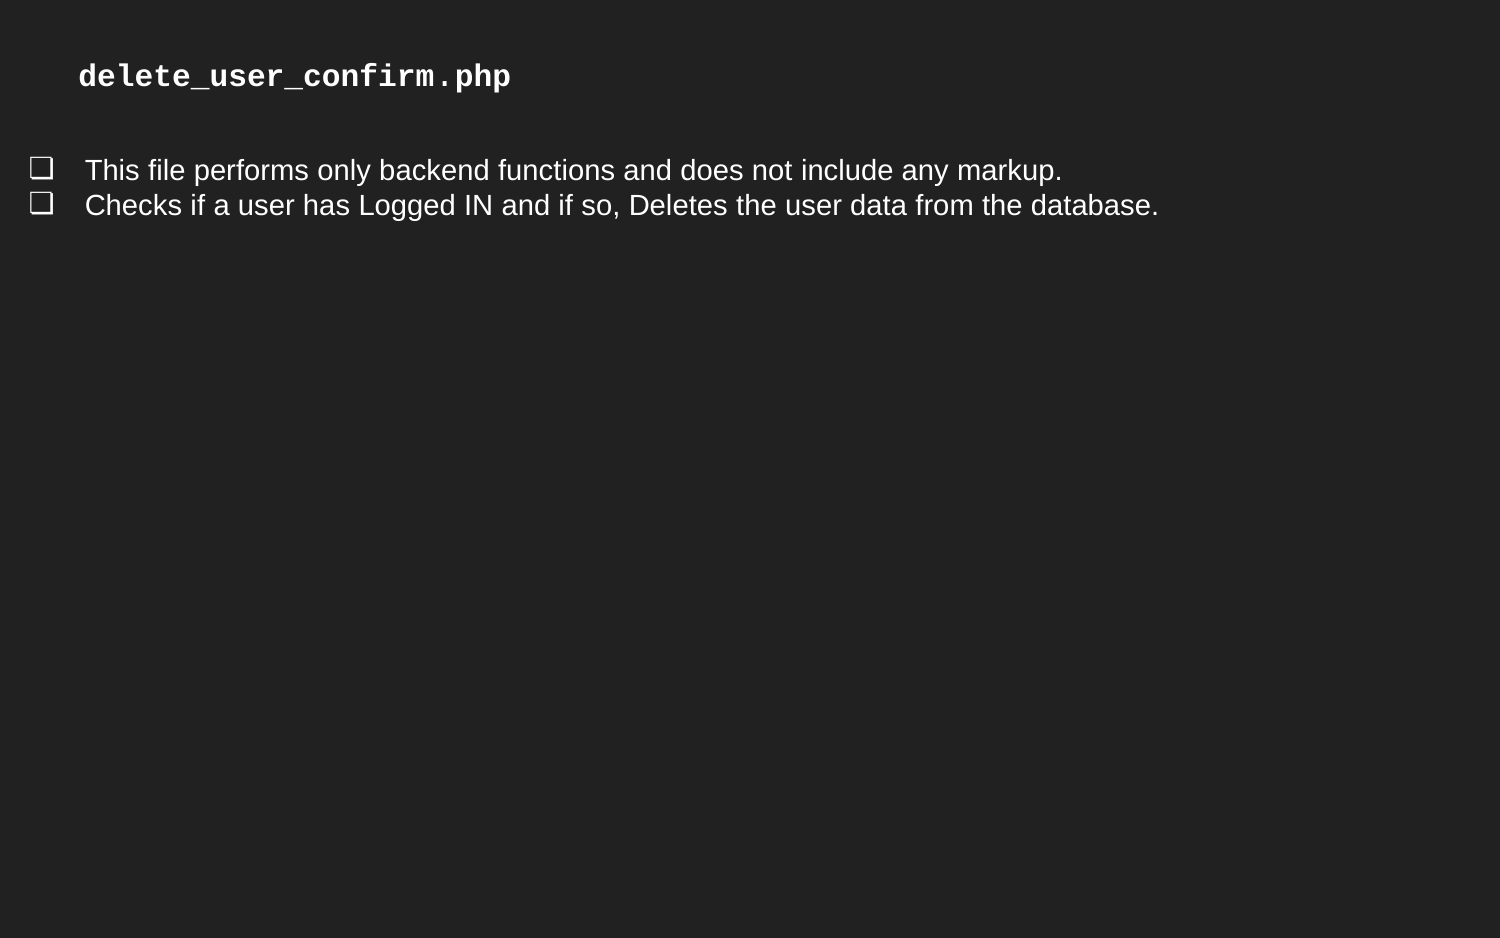

# delete_user_confirm.php
This file performs only backend functions and does not include any markup.
Checks if a user has Logged IN and if so, Deletes the user data from the database.